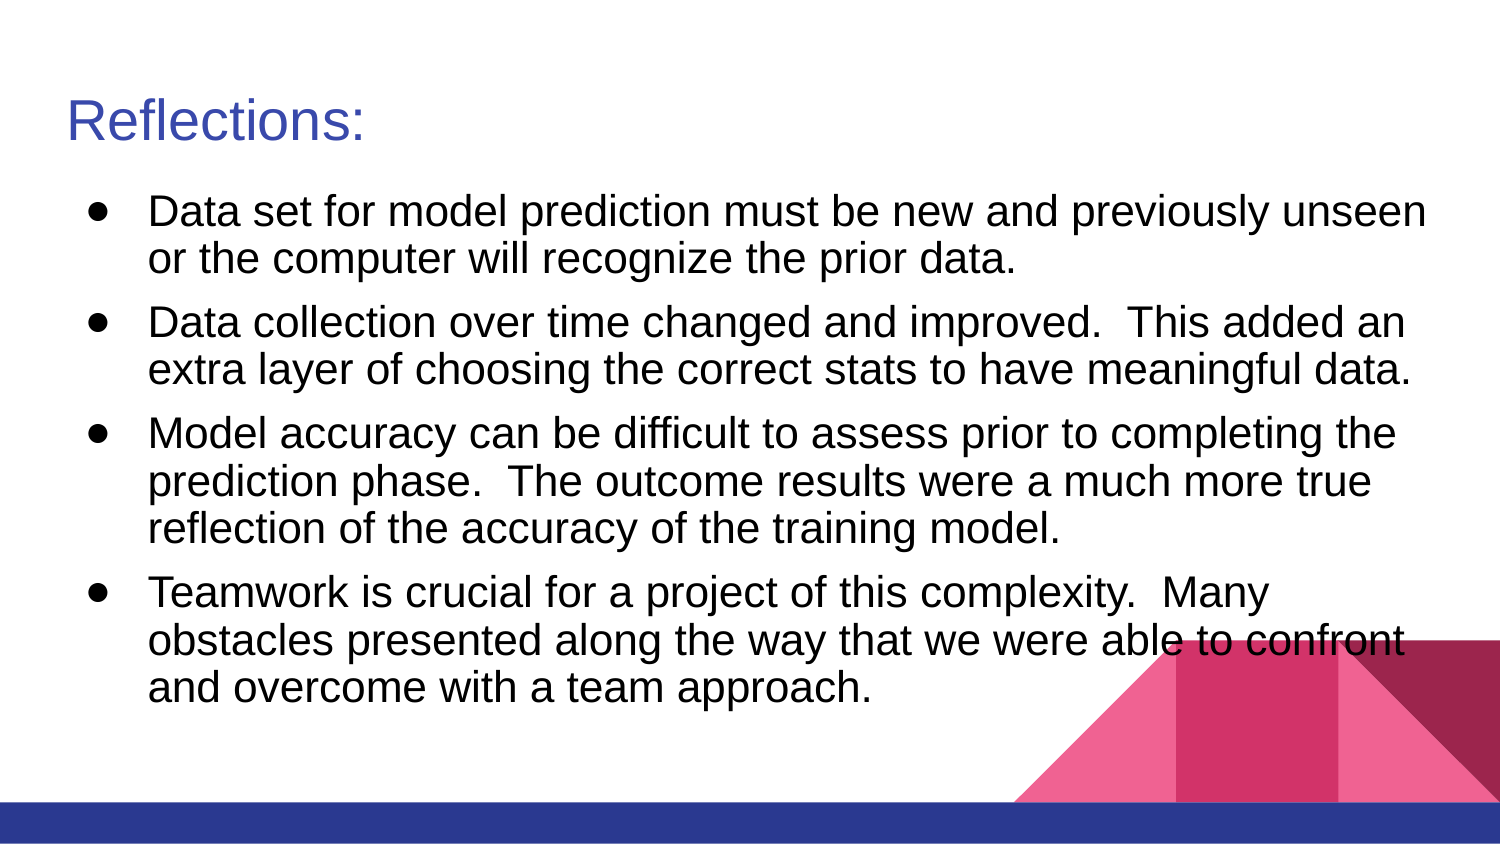

# Reflections:
Data set for model prediction must be new and previously unseen or the computer will recognize the prior data.
Data collection over time changed and improved.  This added an extra layer of choosing the correct stats to have meaningful data.
Model accuracy can be difficult to assess prior to completing the prediction phase.  The outcome results were a much more true reflection of the accuracy of the training model.
Teamwork is crucial for a project of this complexity.  Many obstacles presented along the way that we were able to confront and overcome with a team approach.